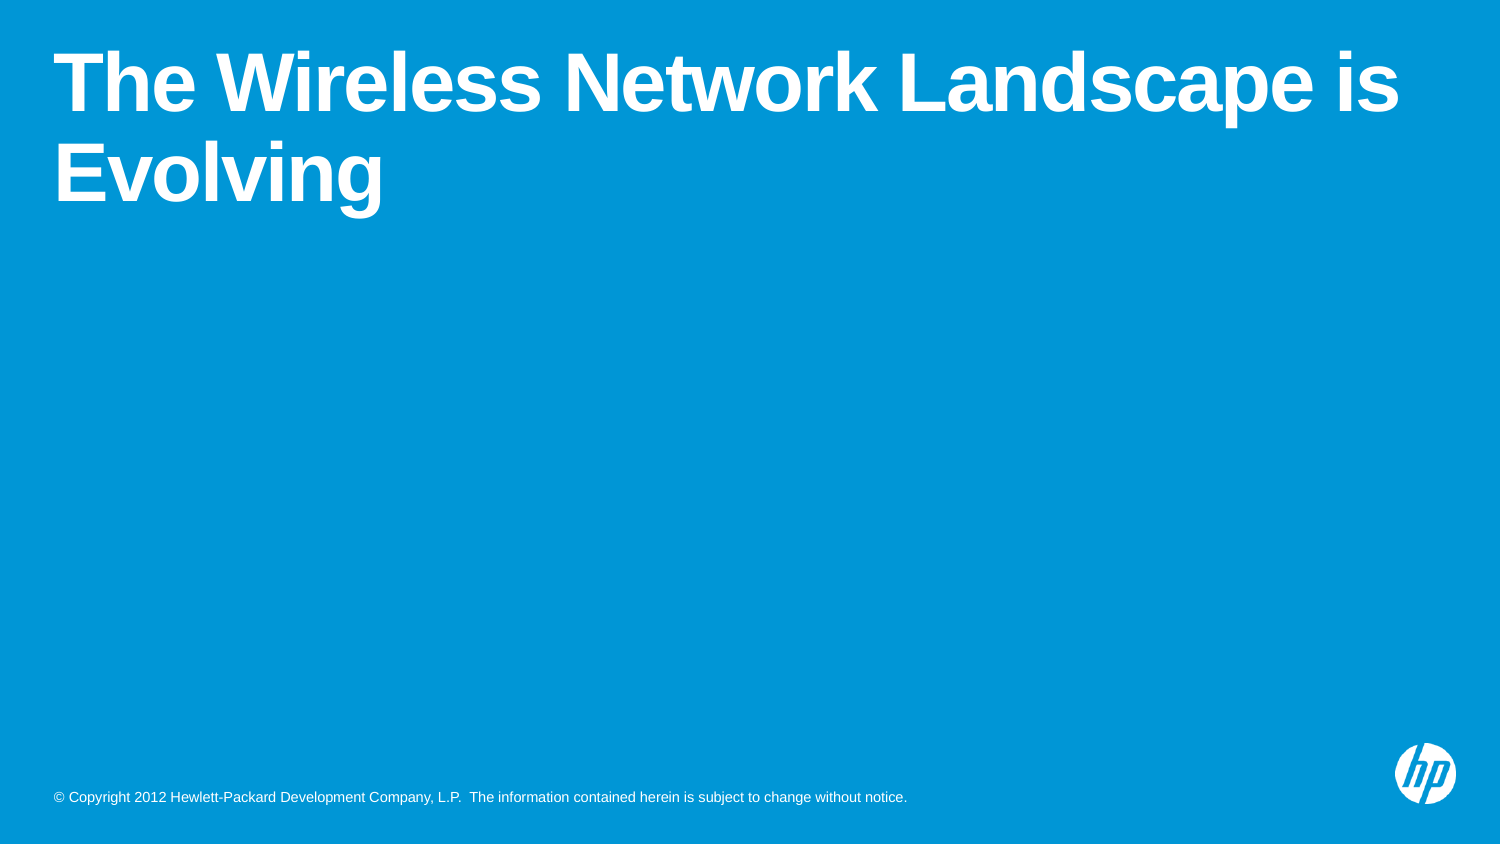

# The Wireless Network Landscape is Evolving